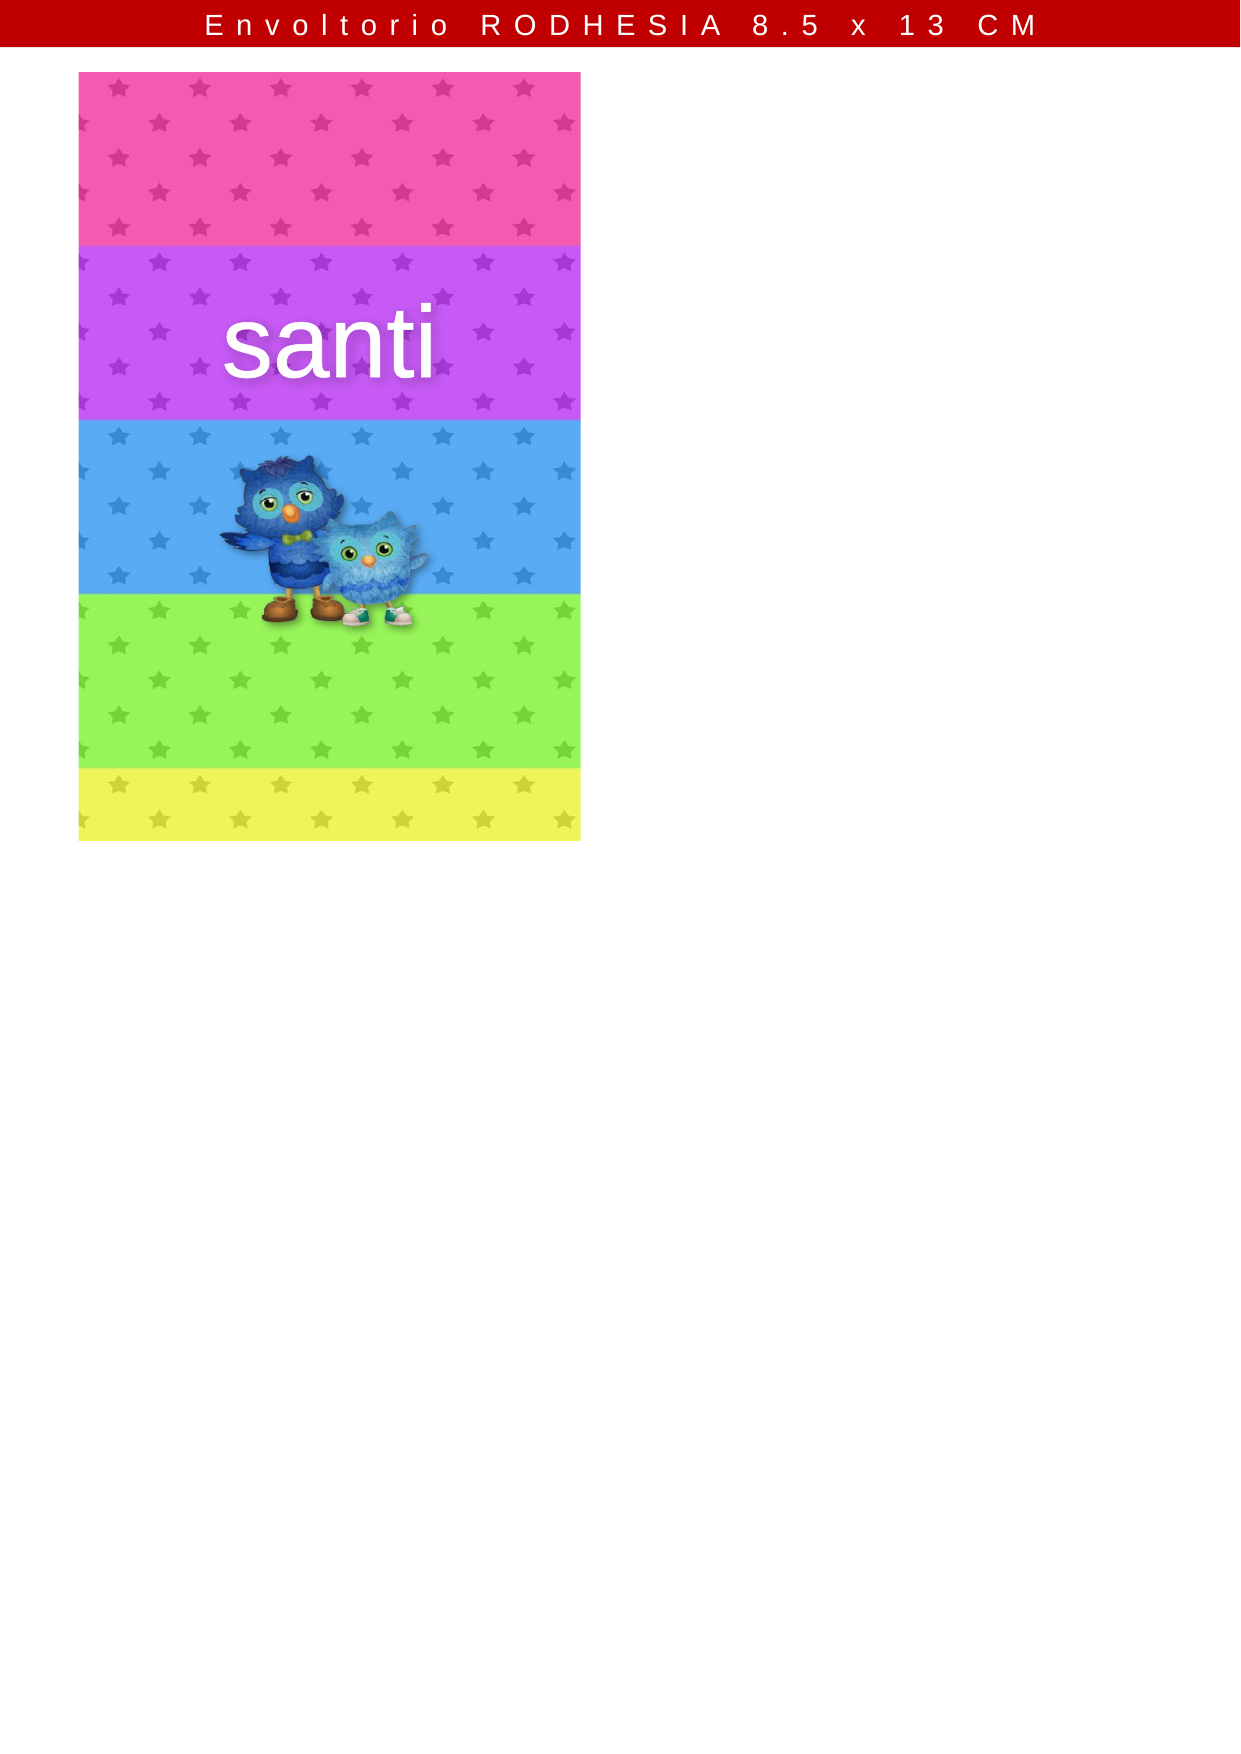

Envoltorio RODHESIA 8.5 x 13 CM

santi